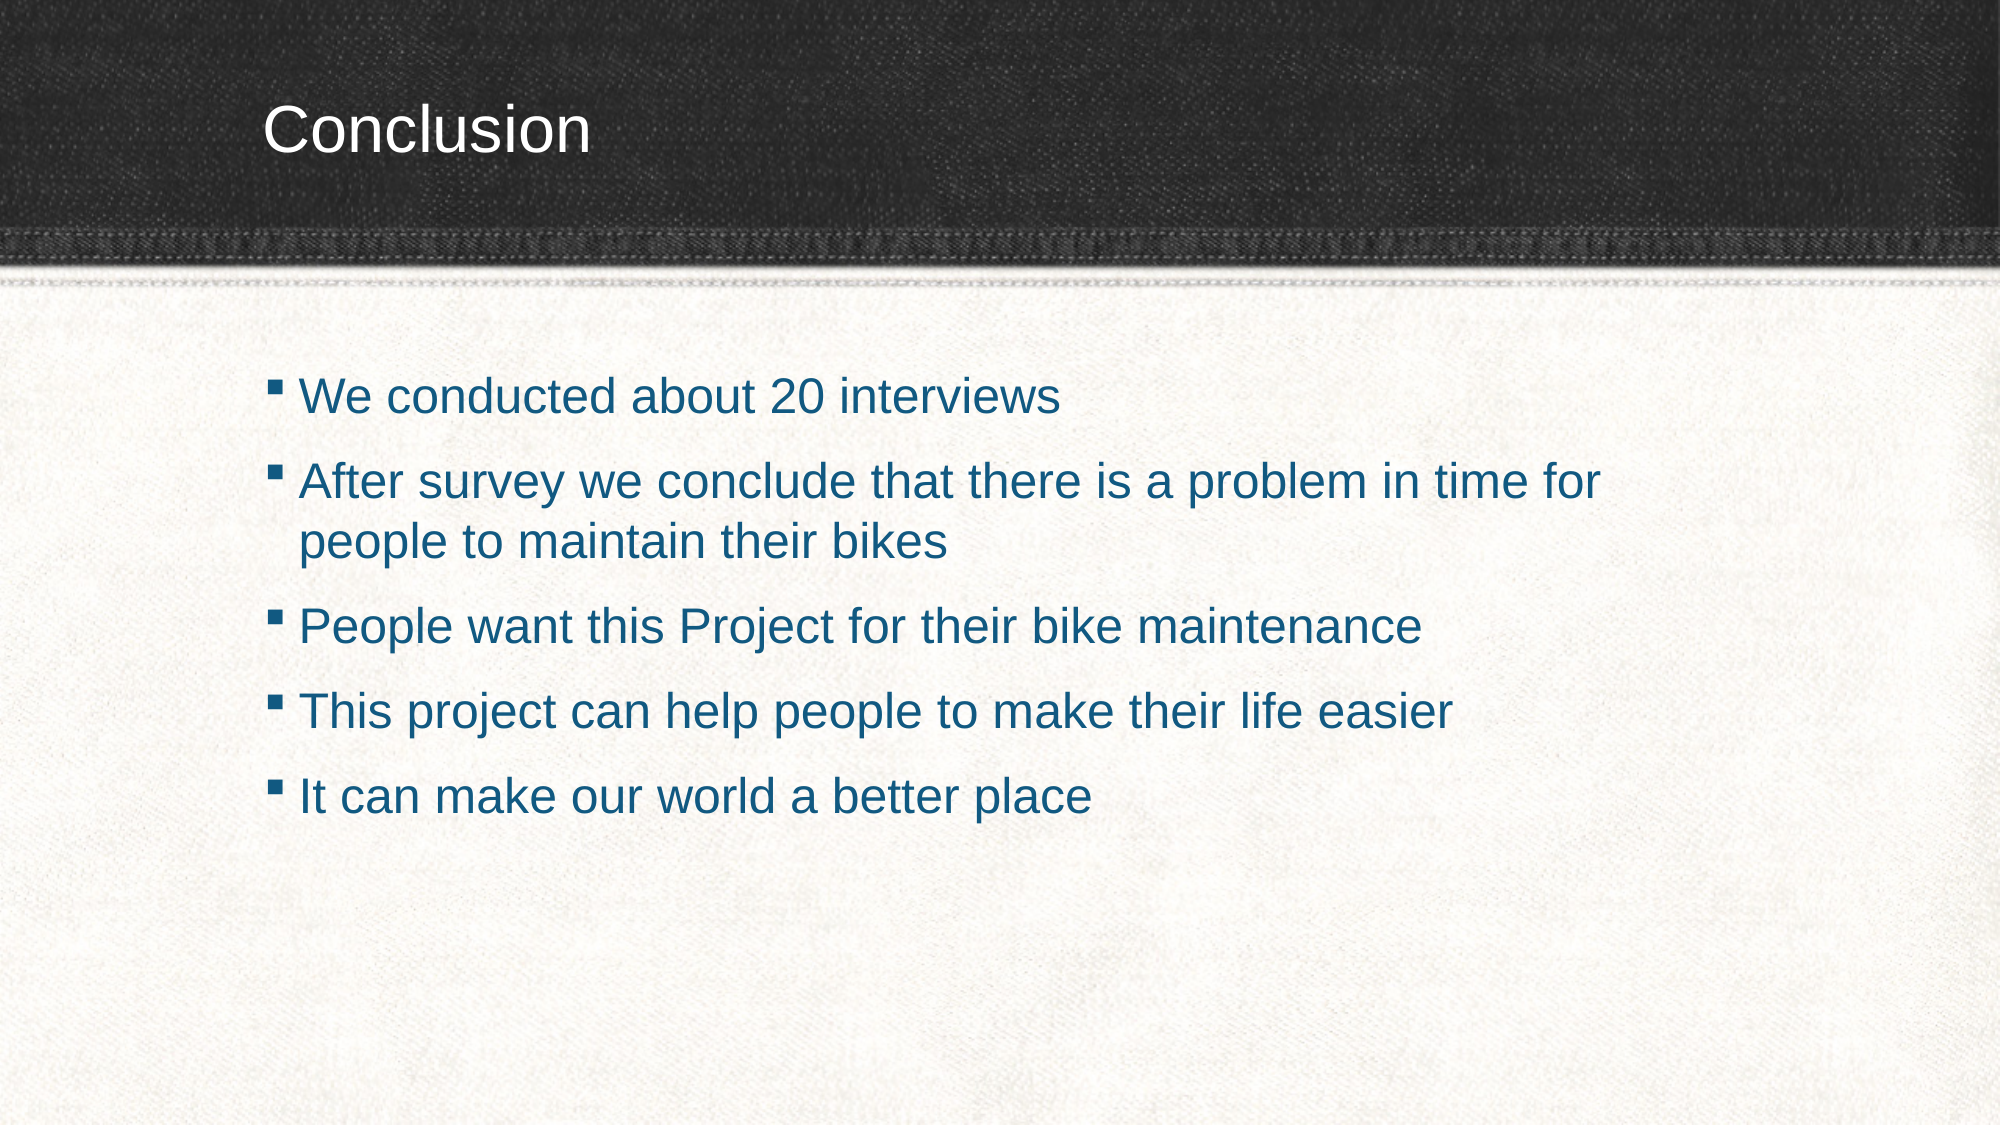

# Conclusion
We conducted about 20 interviews
After survey we conclude that there is a problem in time for people to maintain their bikes
People want this Project for their bike maintenance
This project can help people to make their life easier
It can make our world a better place